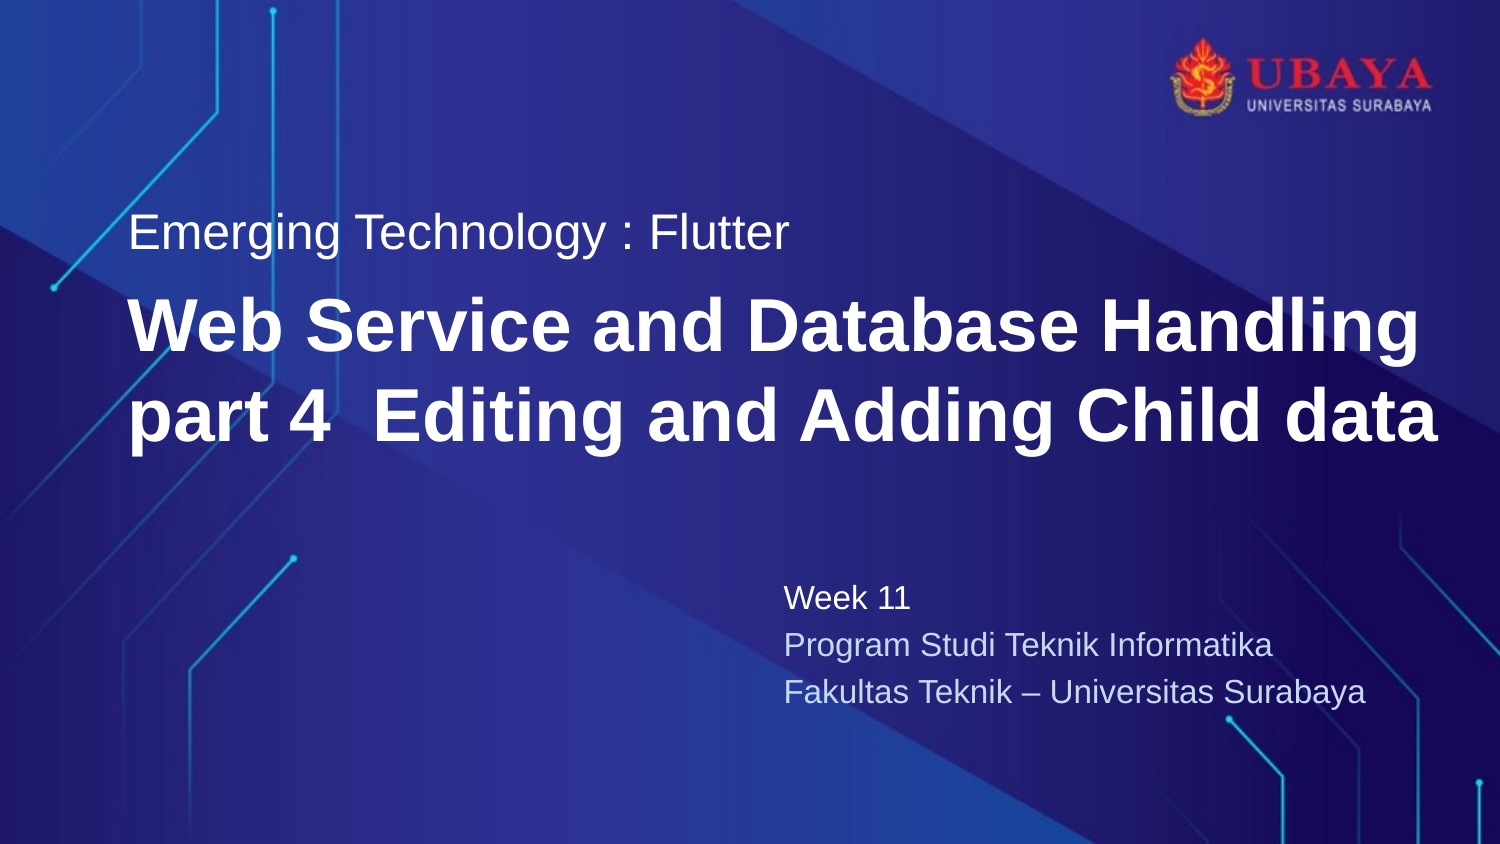

Emerging Technology : Flutter
# Web Service and Database Handling part 4  Editing and Adding Child data
Week 11
Program Studi Teknik Informatika
Fakultas Teknik – Universitas Surabaya